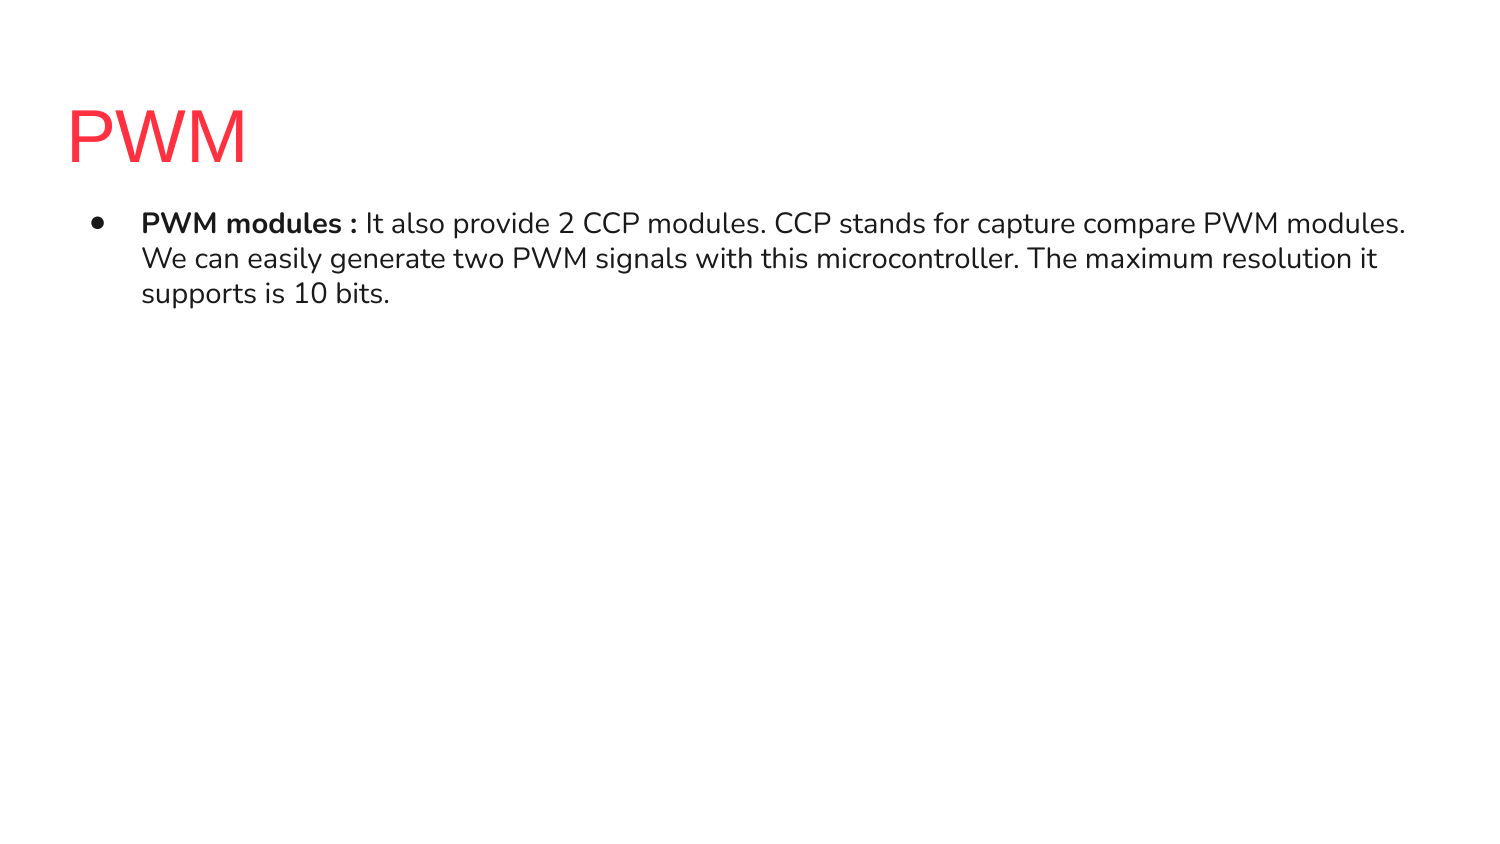

# PWM
PWM modules : It also provide 2 CCP modules. CCP stands for capture compare PWM modules. We can easily generate two PWM signals with this microcontroller. The maximum resolution it supports is 10 bits.